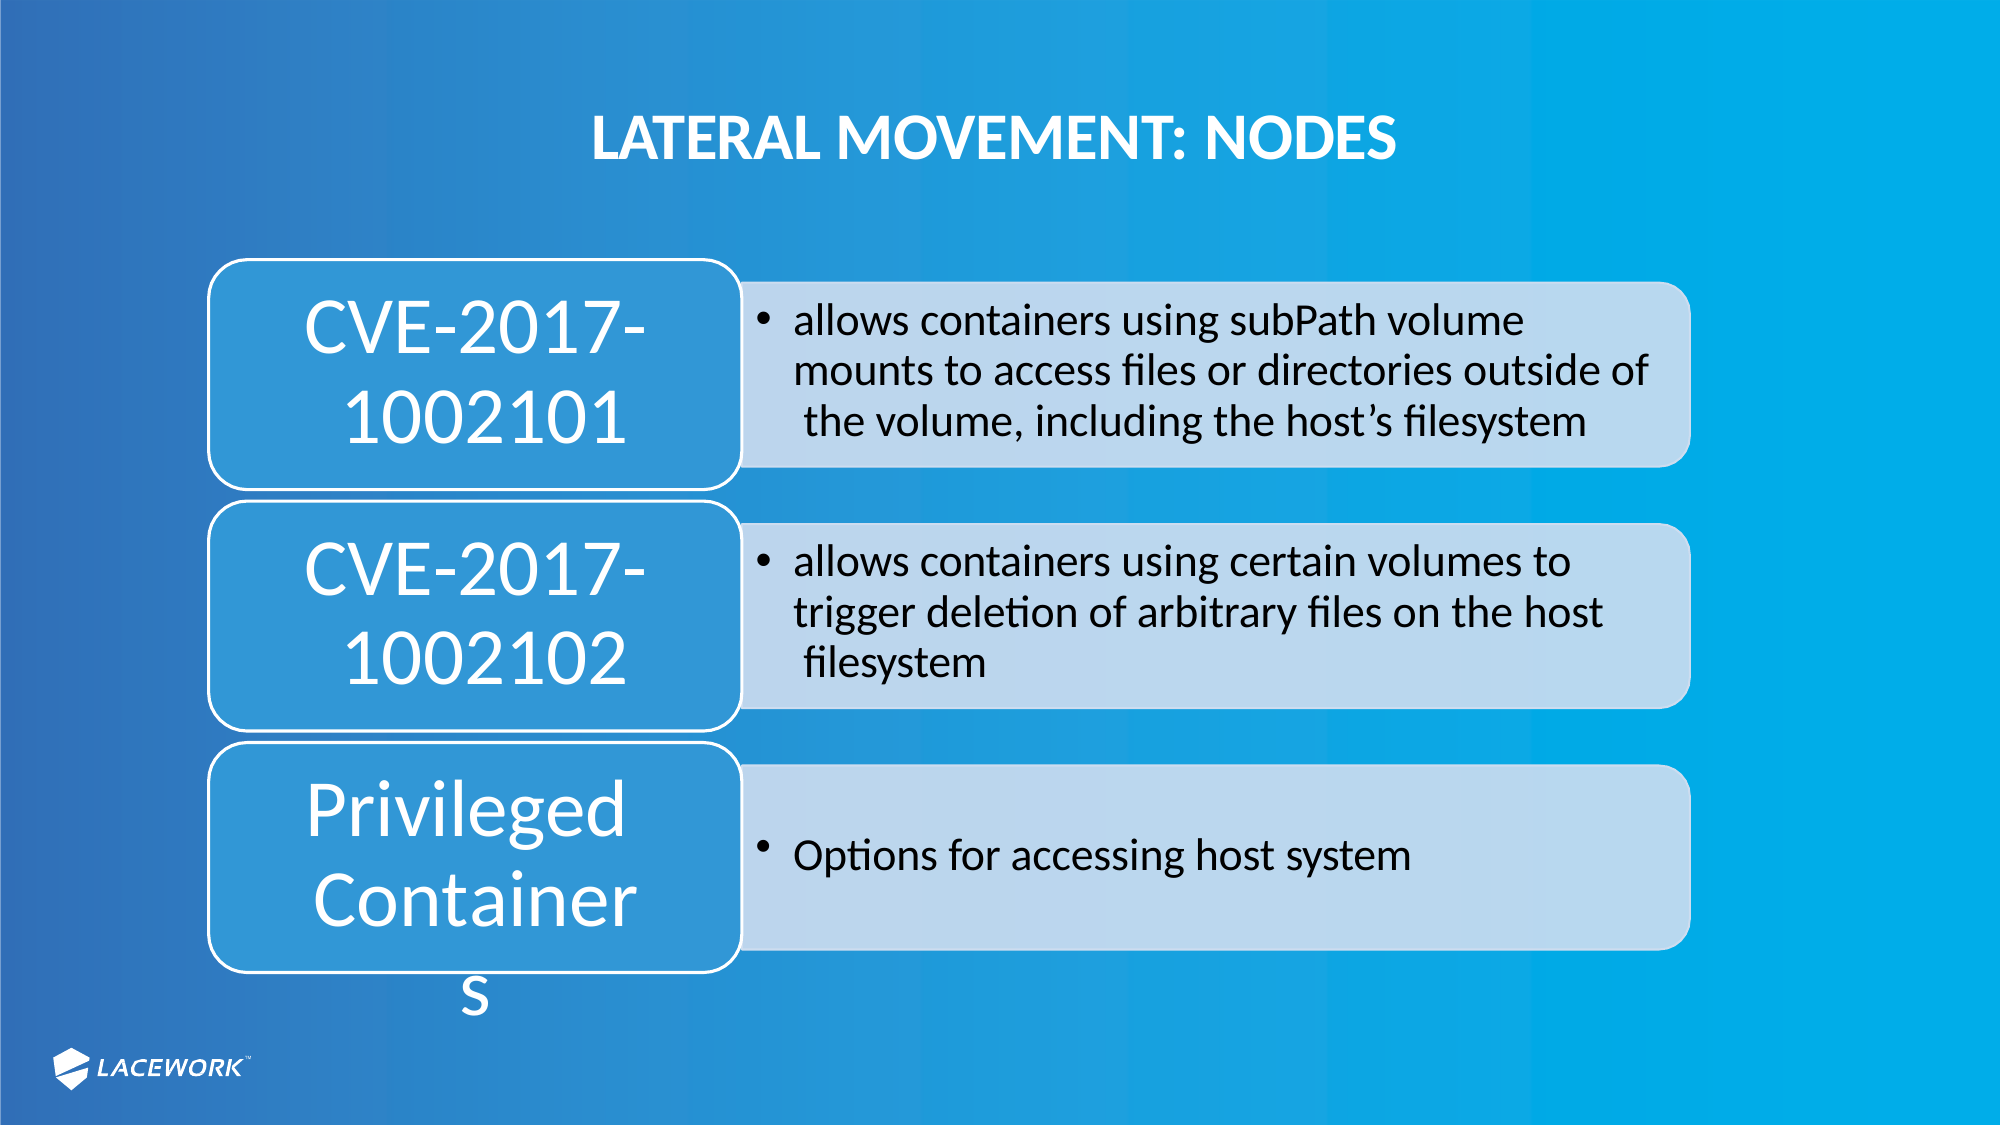

# LATERAL MOVEMENT: NODES

CVE-2017-  1002101
CVE-2017-  1002102
Privileged  Containers

allows containers using subPath volume  mounts to access files or directories outside of  the volume, including the host’s filesystem

allows containers using certain volumes to  trigger deletion of arbitrary files on the host  filesystem

Options for accessing host system